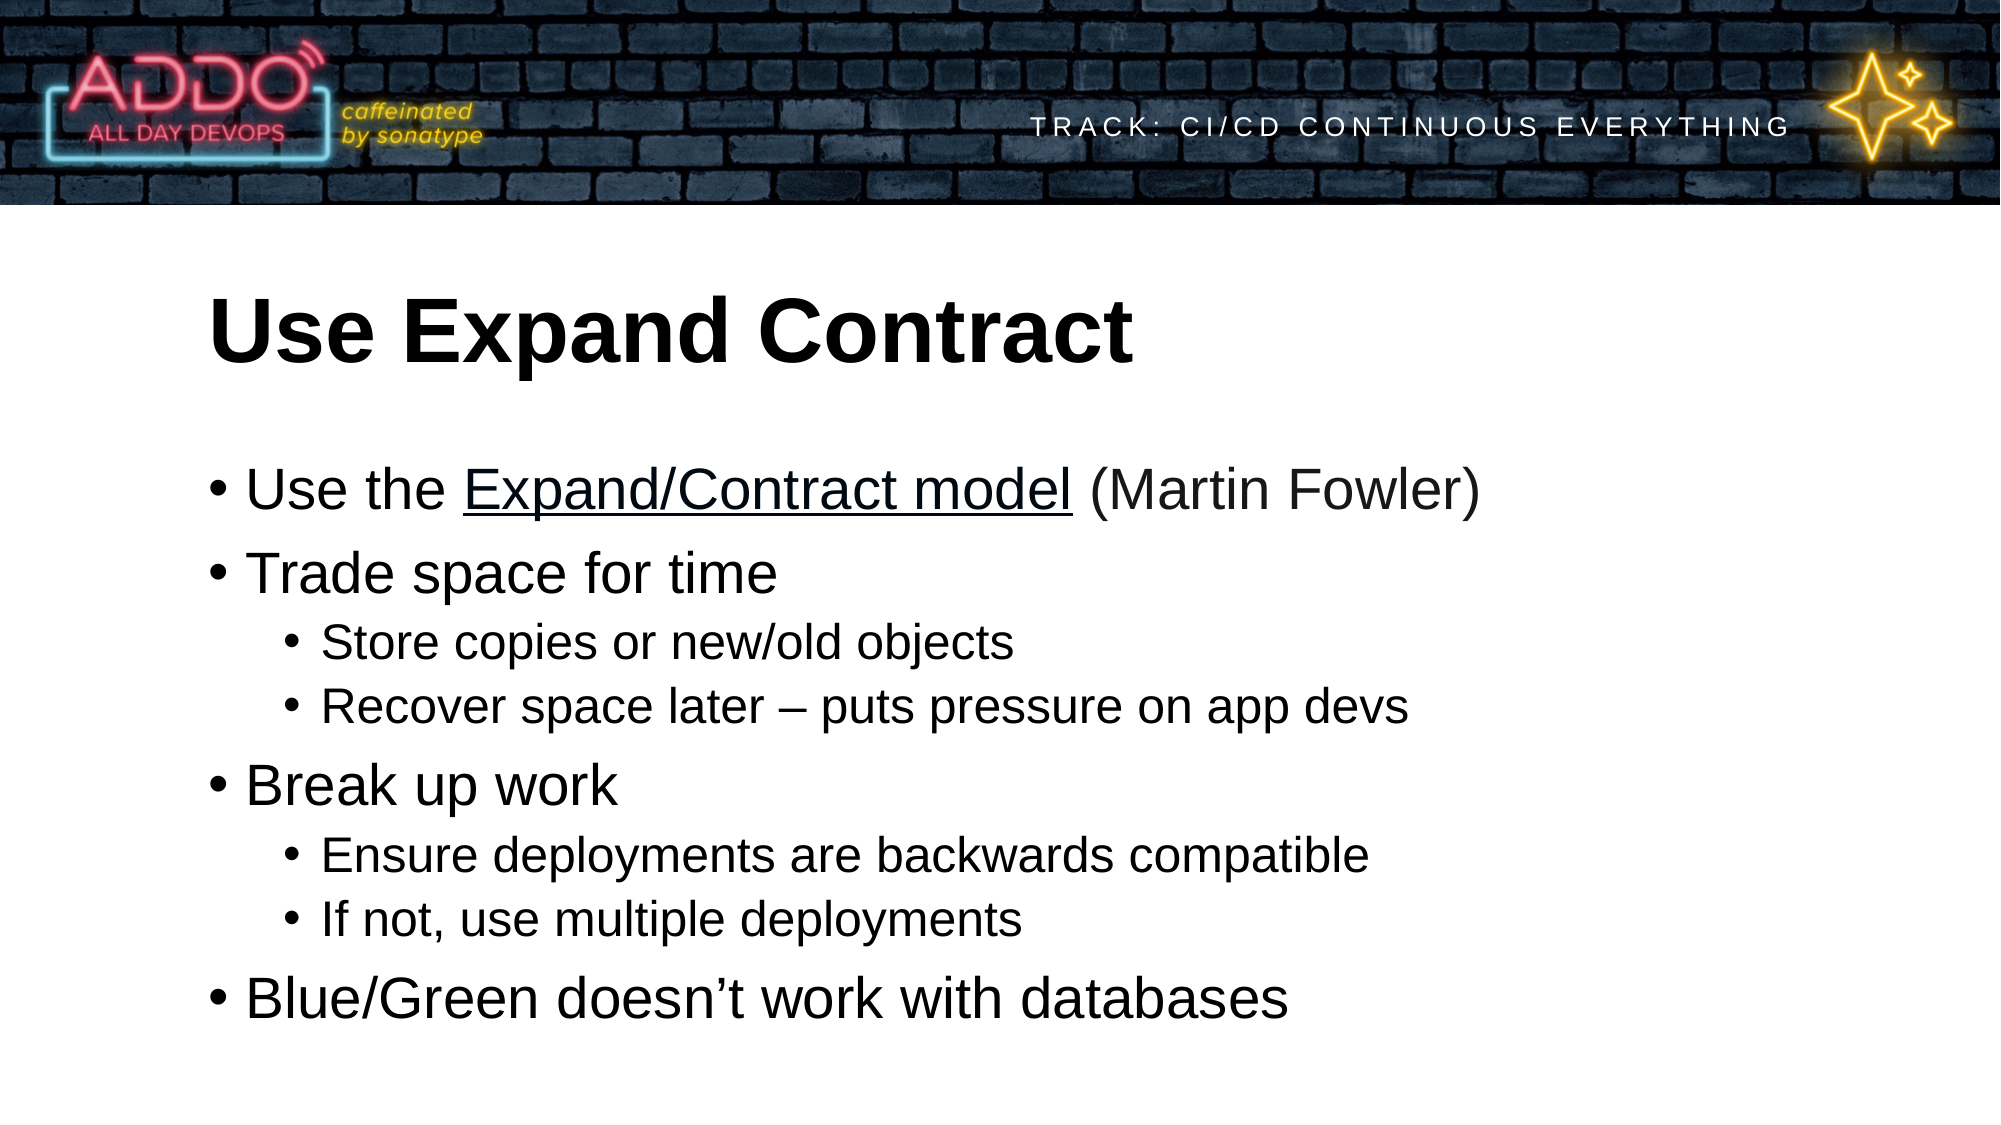

# Use Expand Contract
Use the Expand/Contract model (Martin Fowler)
Trade space for time
Store copies or new/old objects
Recover space later – puts pressure on app devs
Break up work
Ensure deployments are backwards compatible
If not, use multiple deployments
Blue/Green doesn’t work with databases